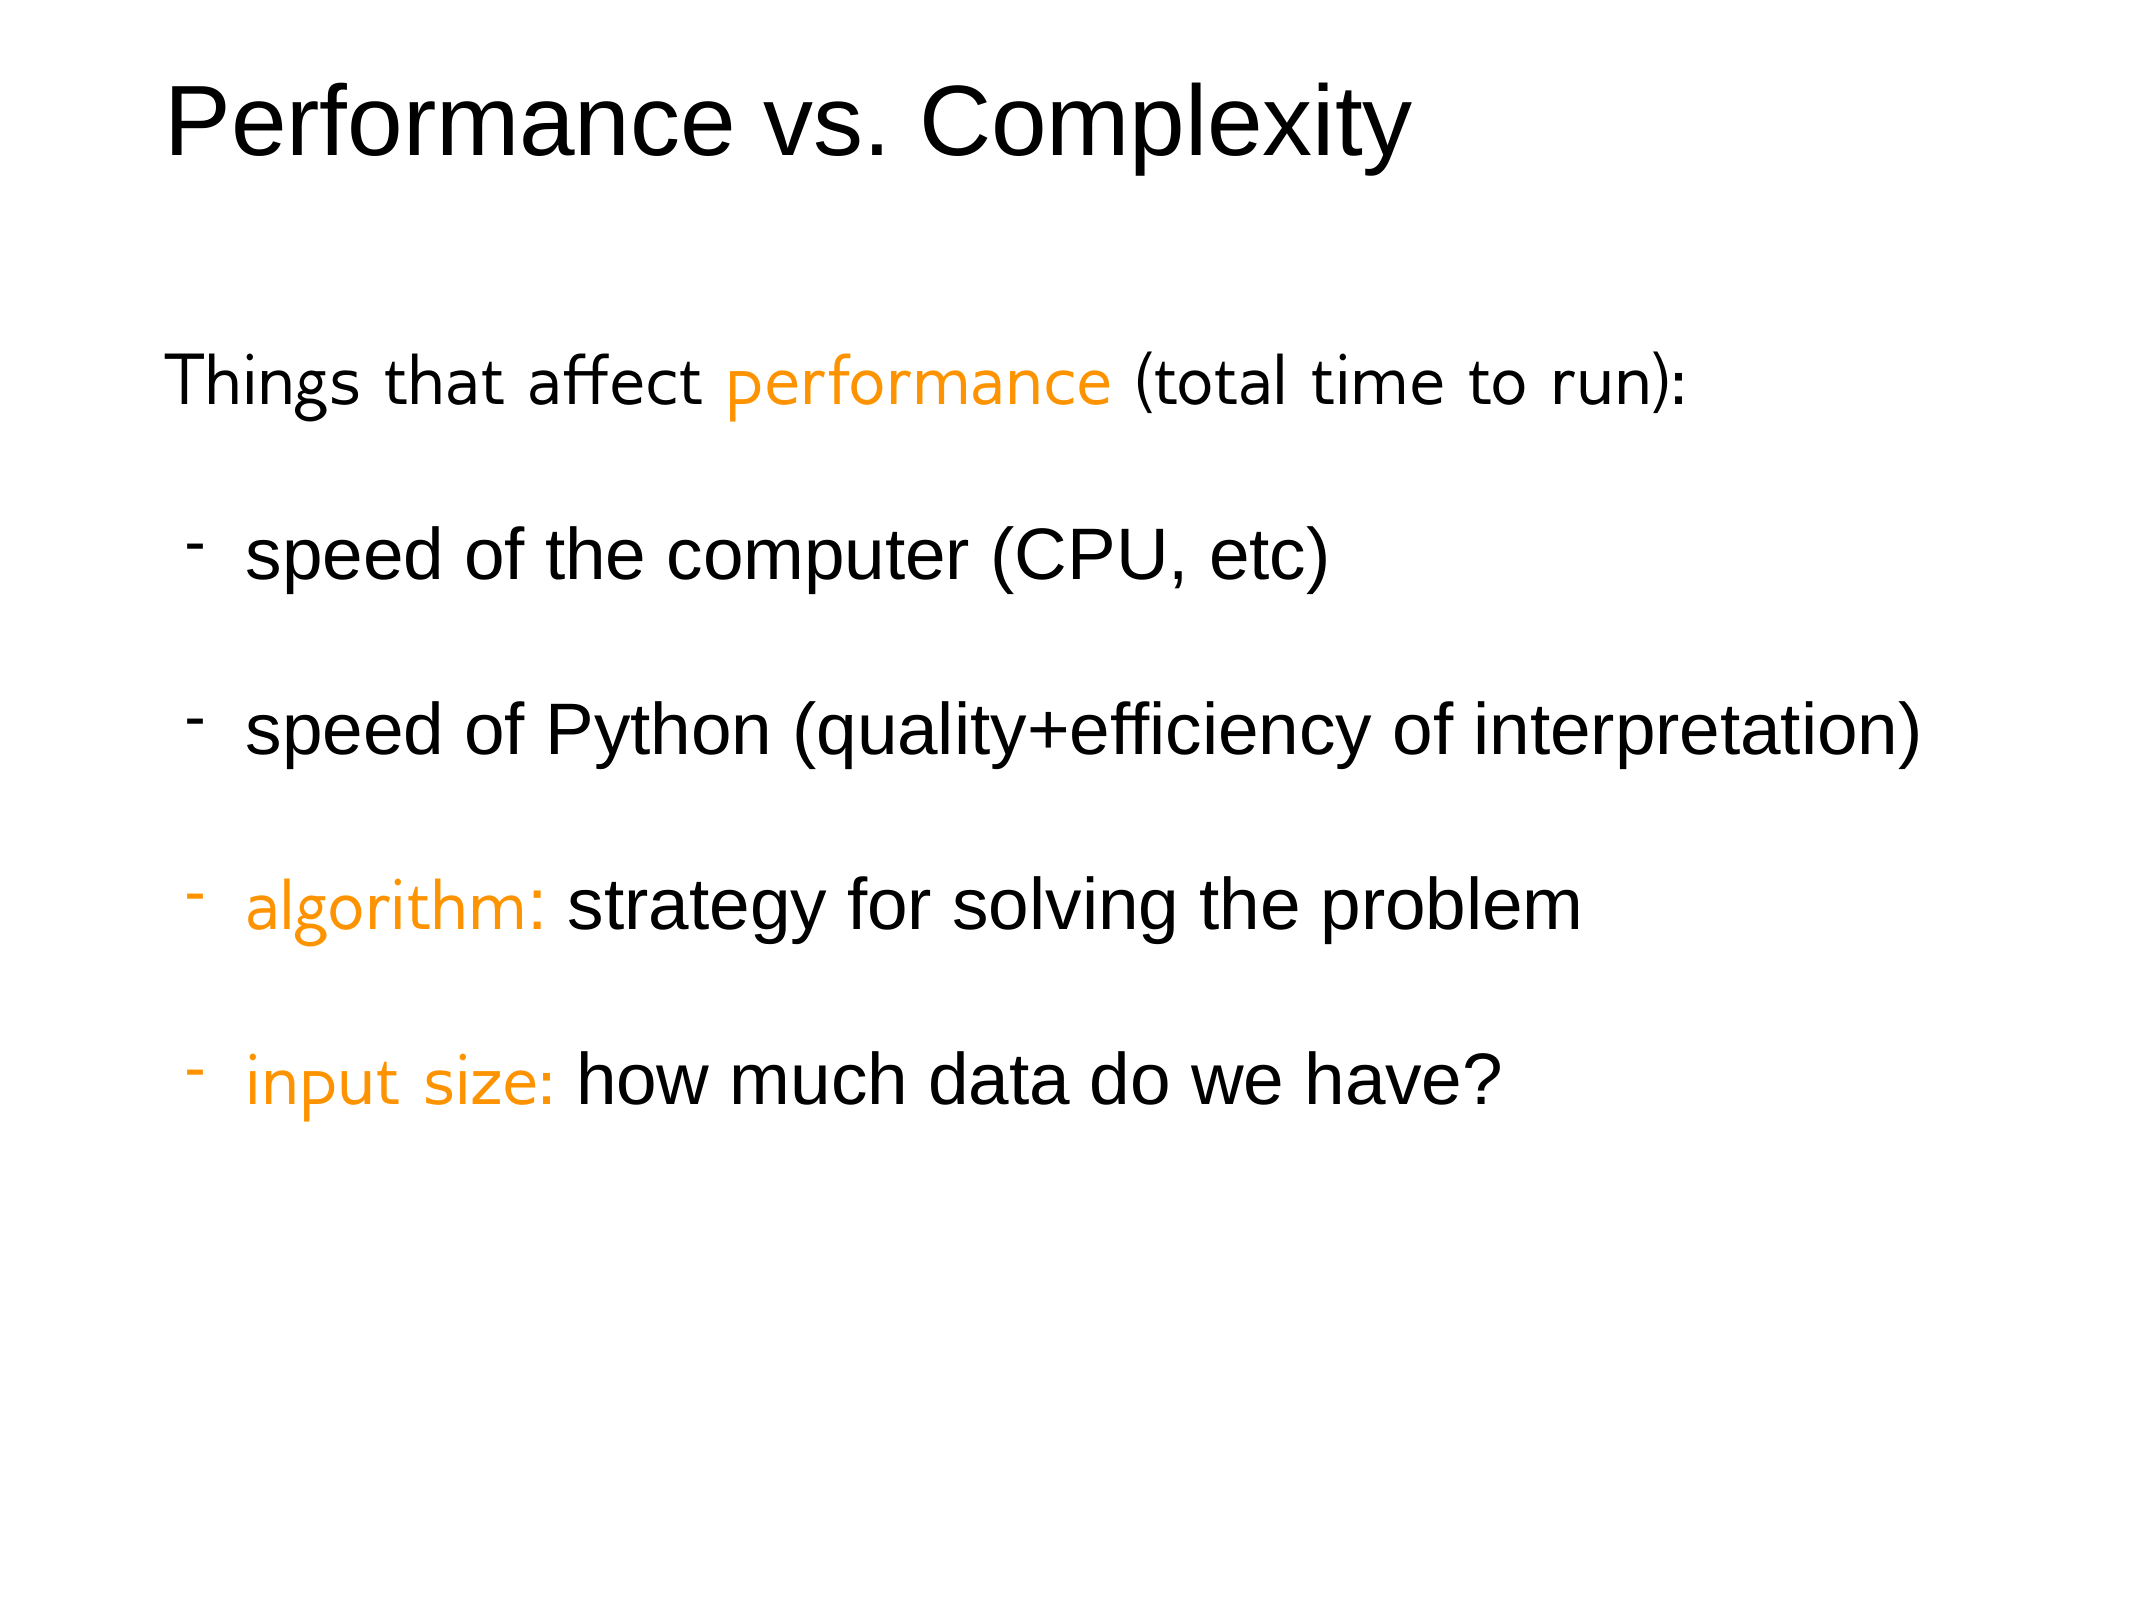

# Performance vs. Complexity
Things that affect performance (total time to run):
speed of the computer (CPU, etc)
speed of Python (quality+efficiency of interpretation)
algorithm: strategy for solving the problem
input size: how much data do we have?